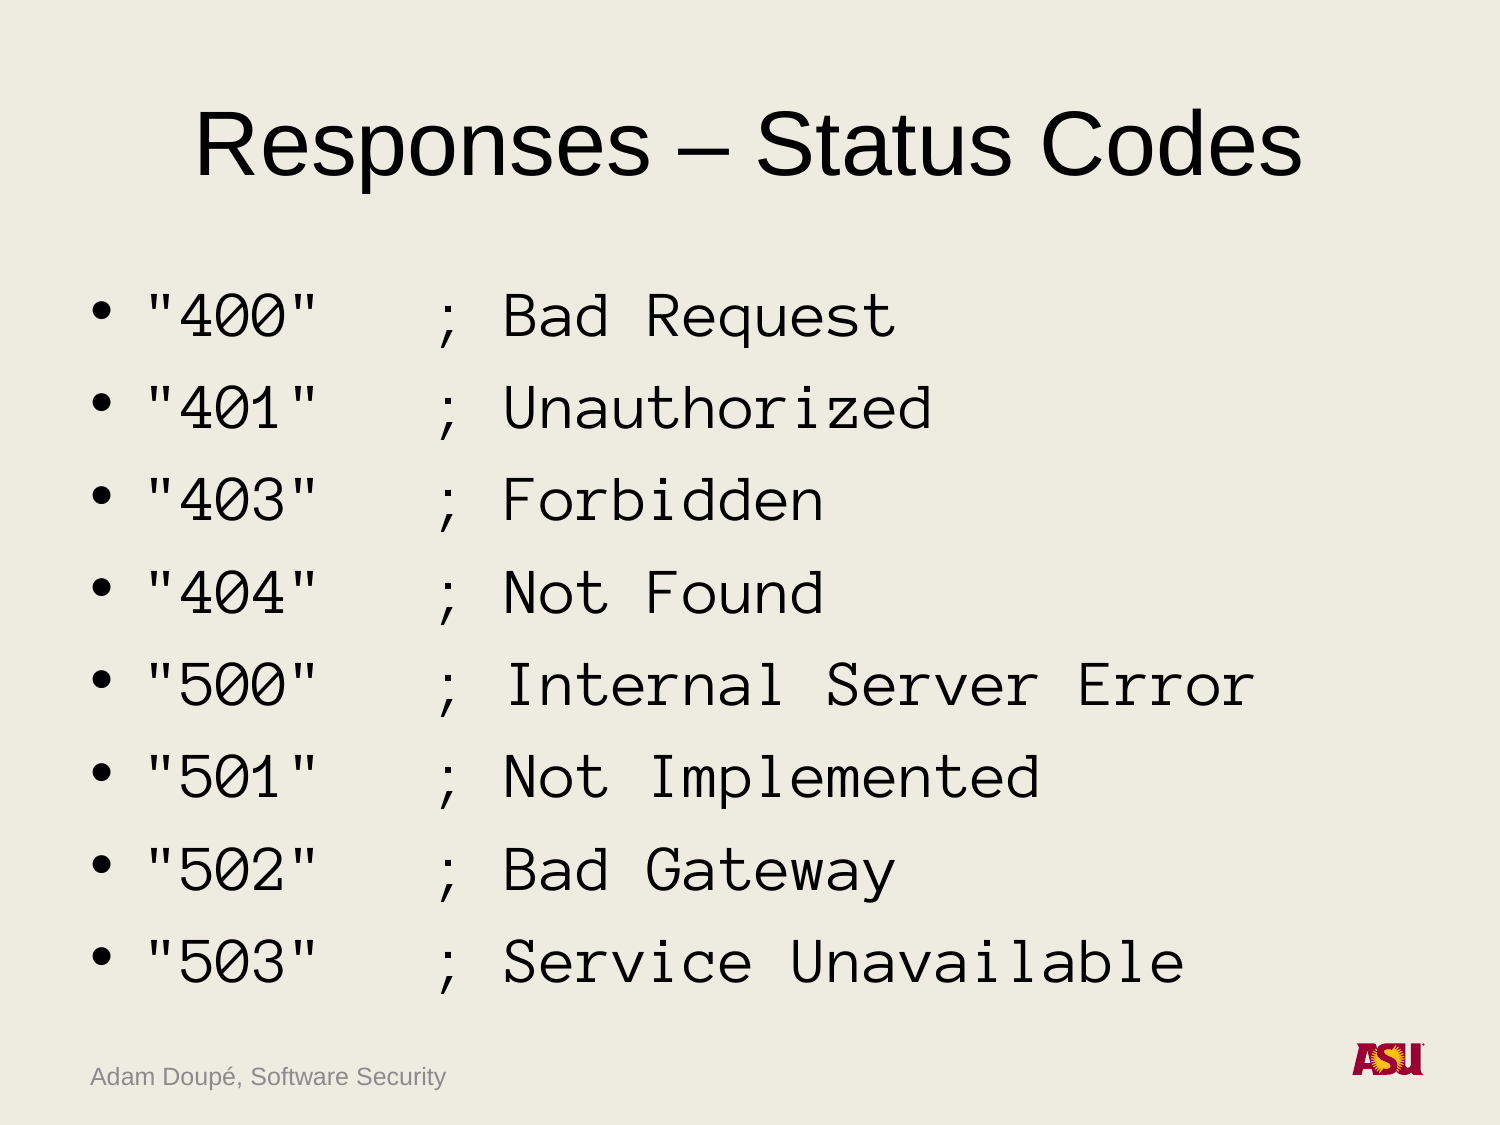

# Responses – Status Codes
"400"   ; Bad Request
"401"   ; Unauthorized
"403"   ; Forbidden
"404"   ; Not Found
"500"   ; Internal Server Error
"501"   ; Not Implemented
"502"   ; Bad Gateway
"503"   ; Service Unavailable